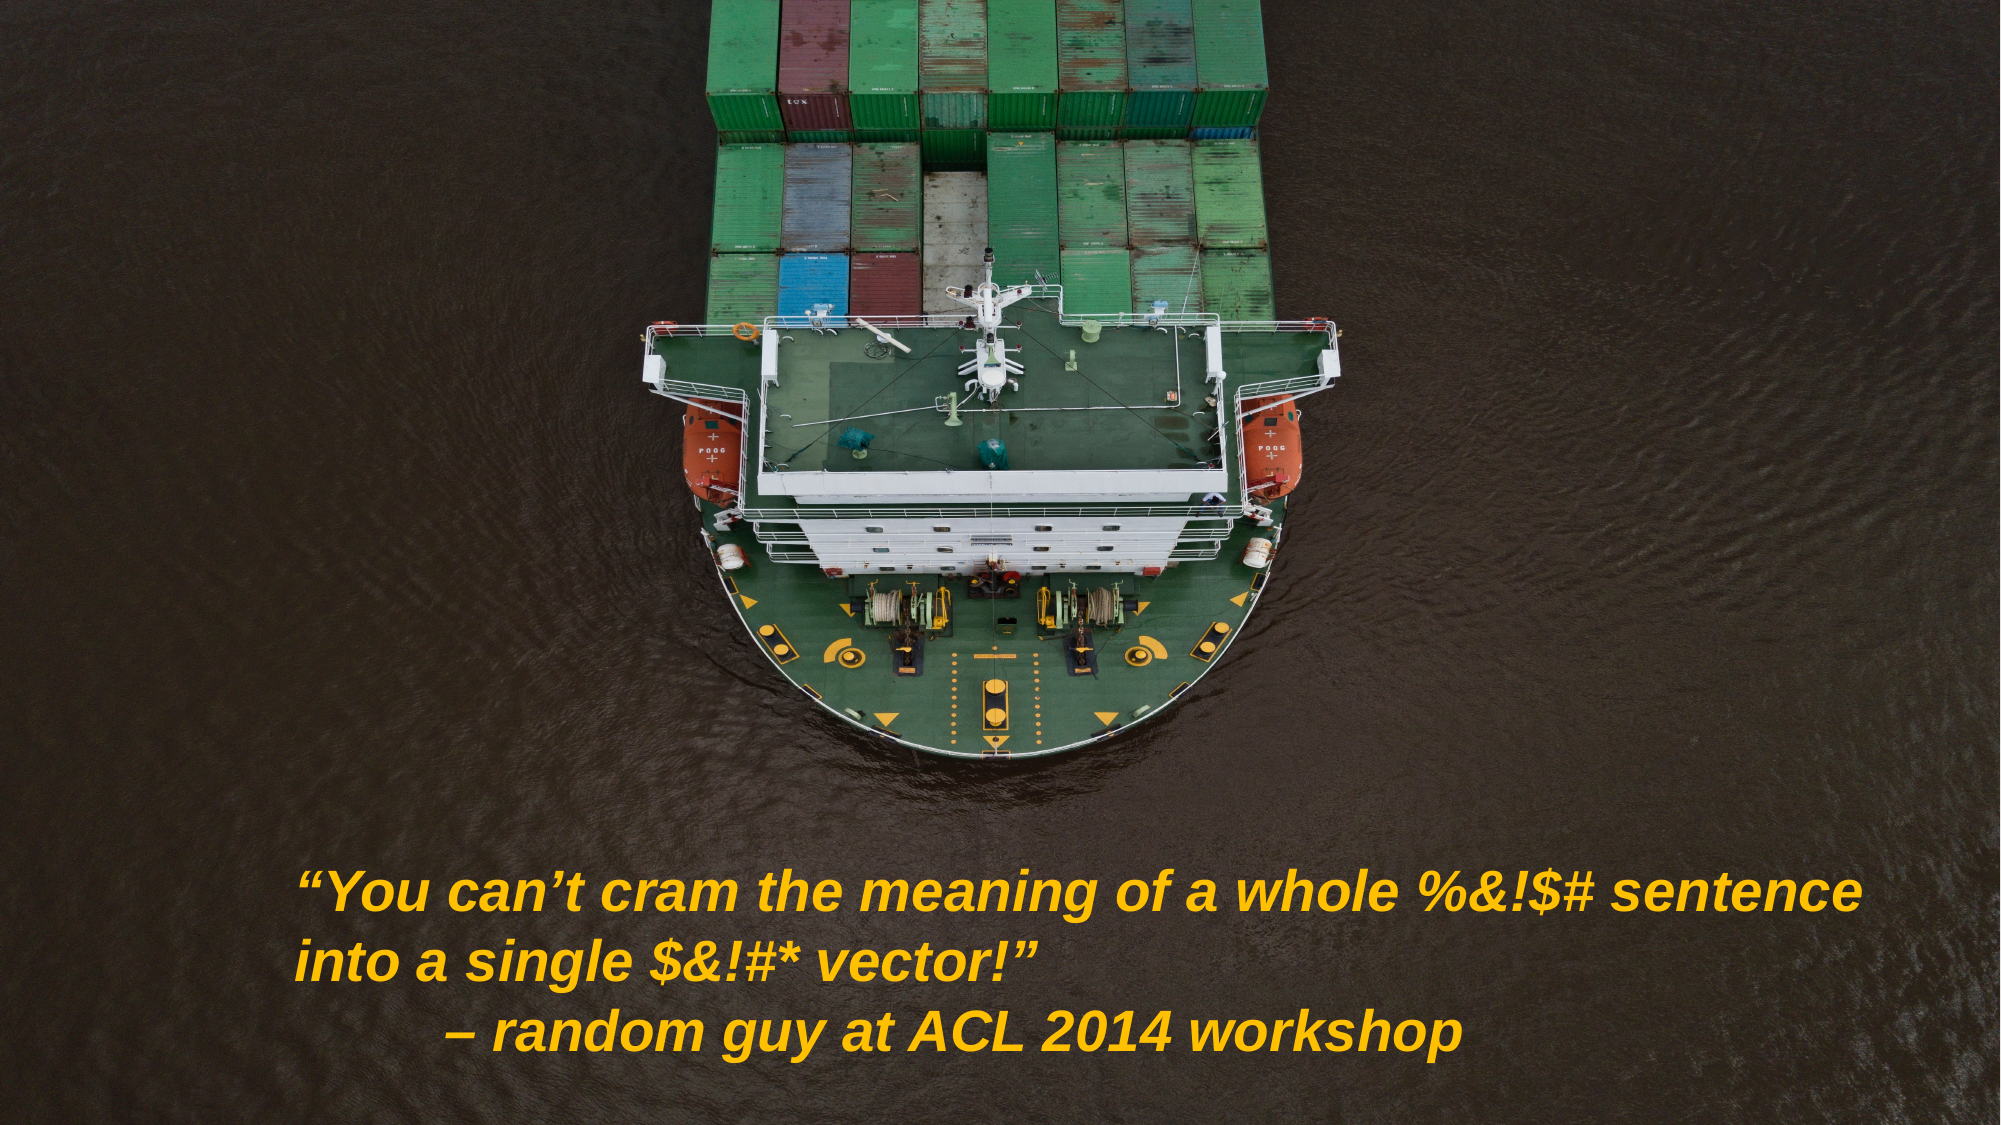

“You can’t cram the meaning of a whole %&!$# sentence into a single $&!#* vector!”
	– random guy at ACL 2014 workshop